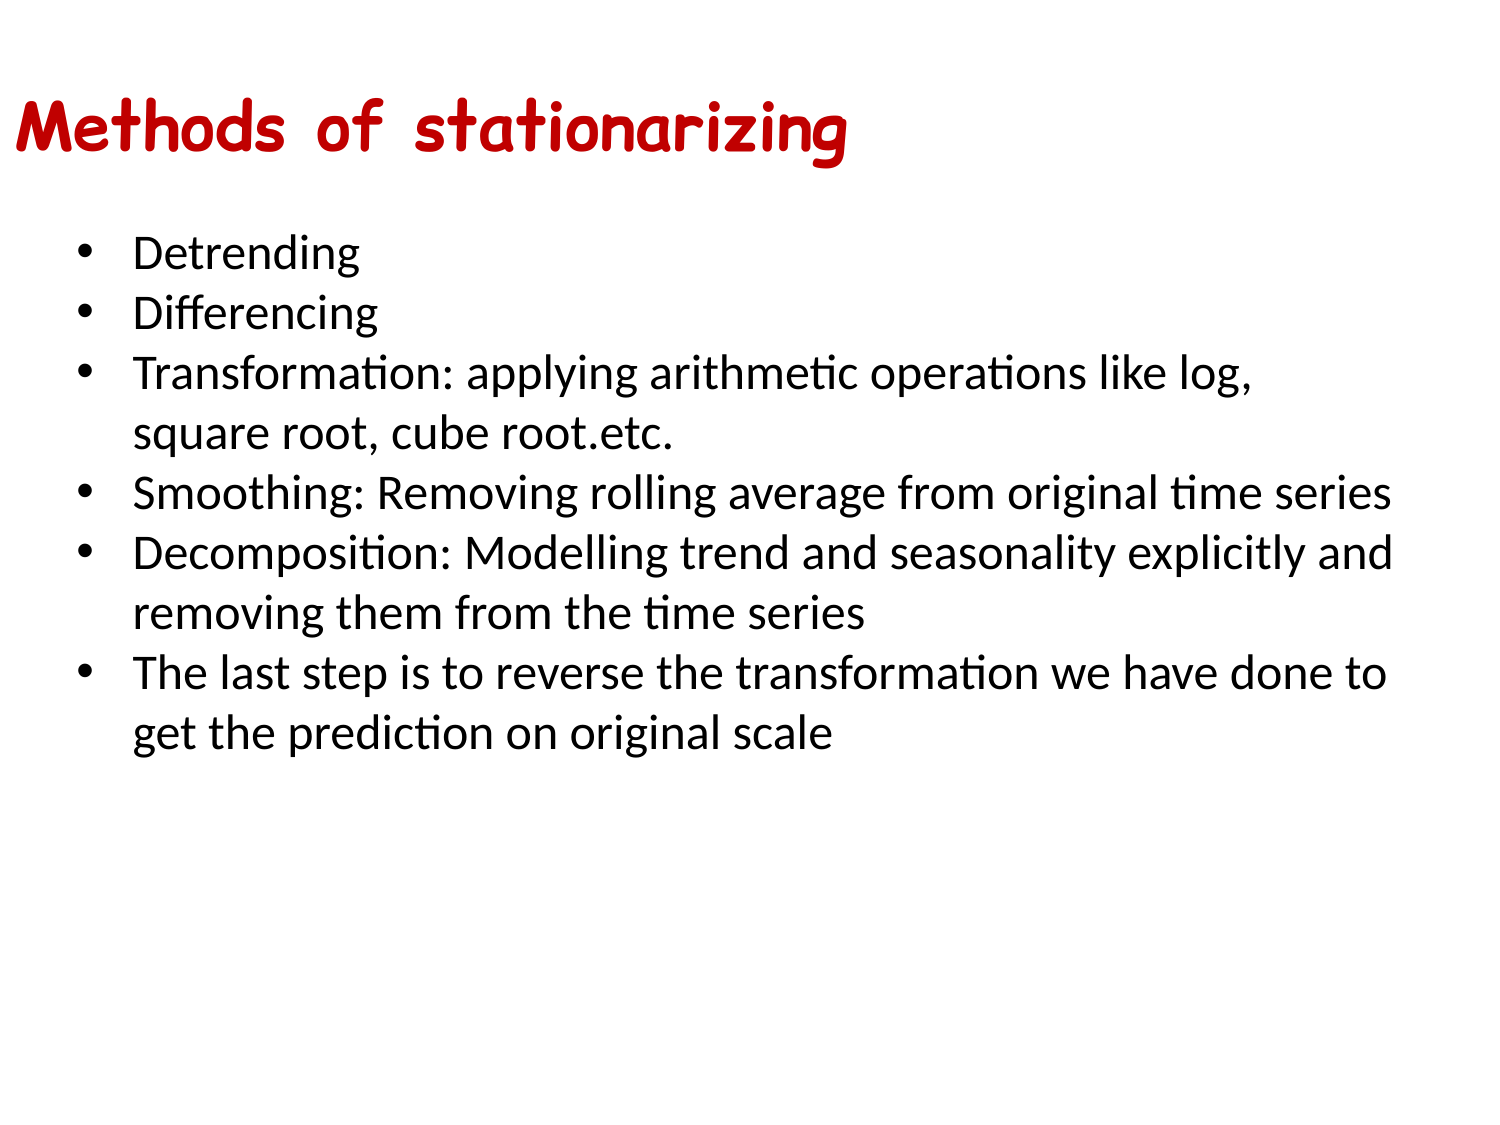

Methods of stationarizing
Detrending
Differencing
Transformation: applying arithmetic operations like log, square root, cube root.etc.
Smoothing: Removing rolling average from original time series
Decomposition: Modelling trend and seasonality explicitly and removing them from the time series
The last step is to reverse the transformation we have done to get the prediction on original scale